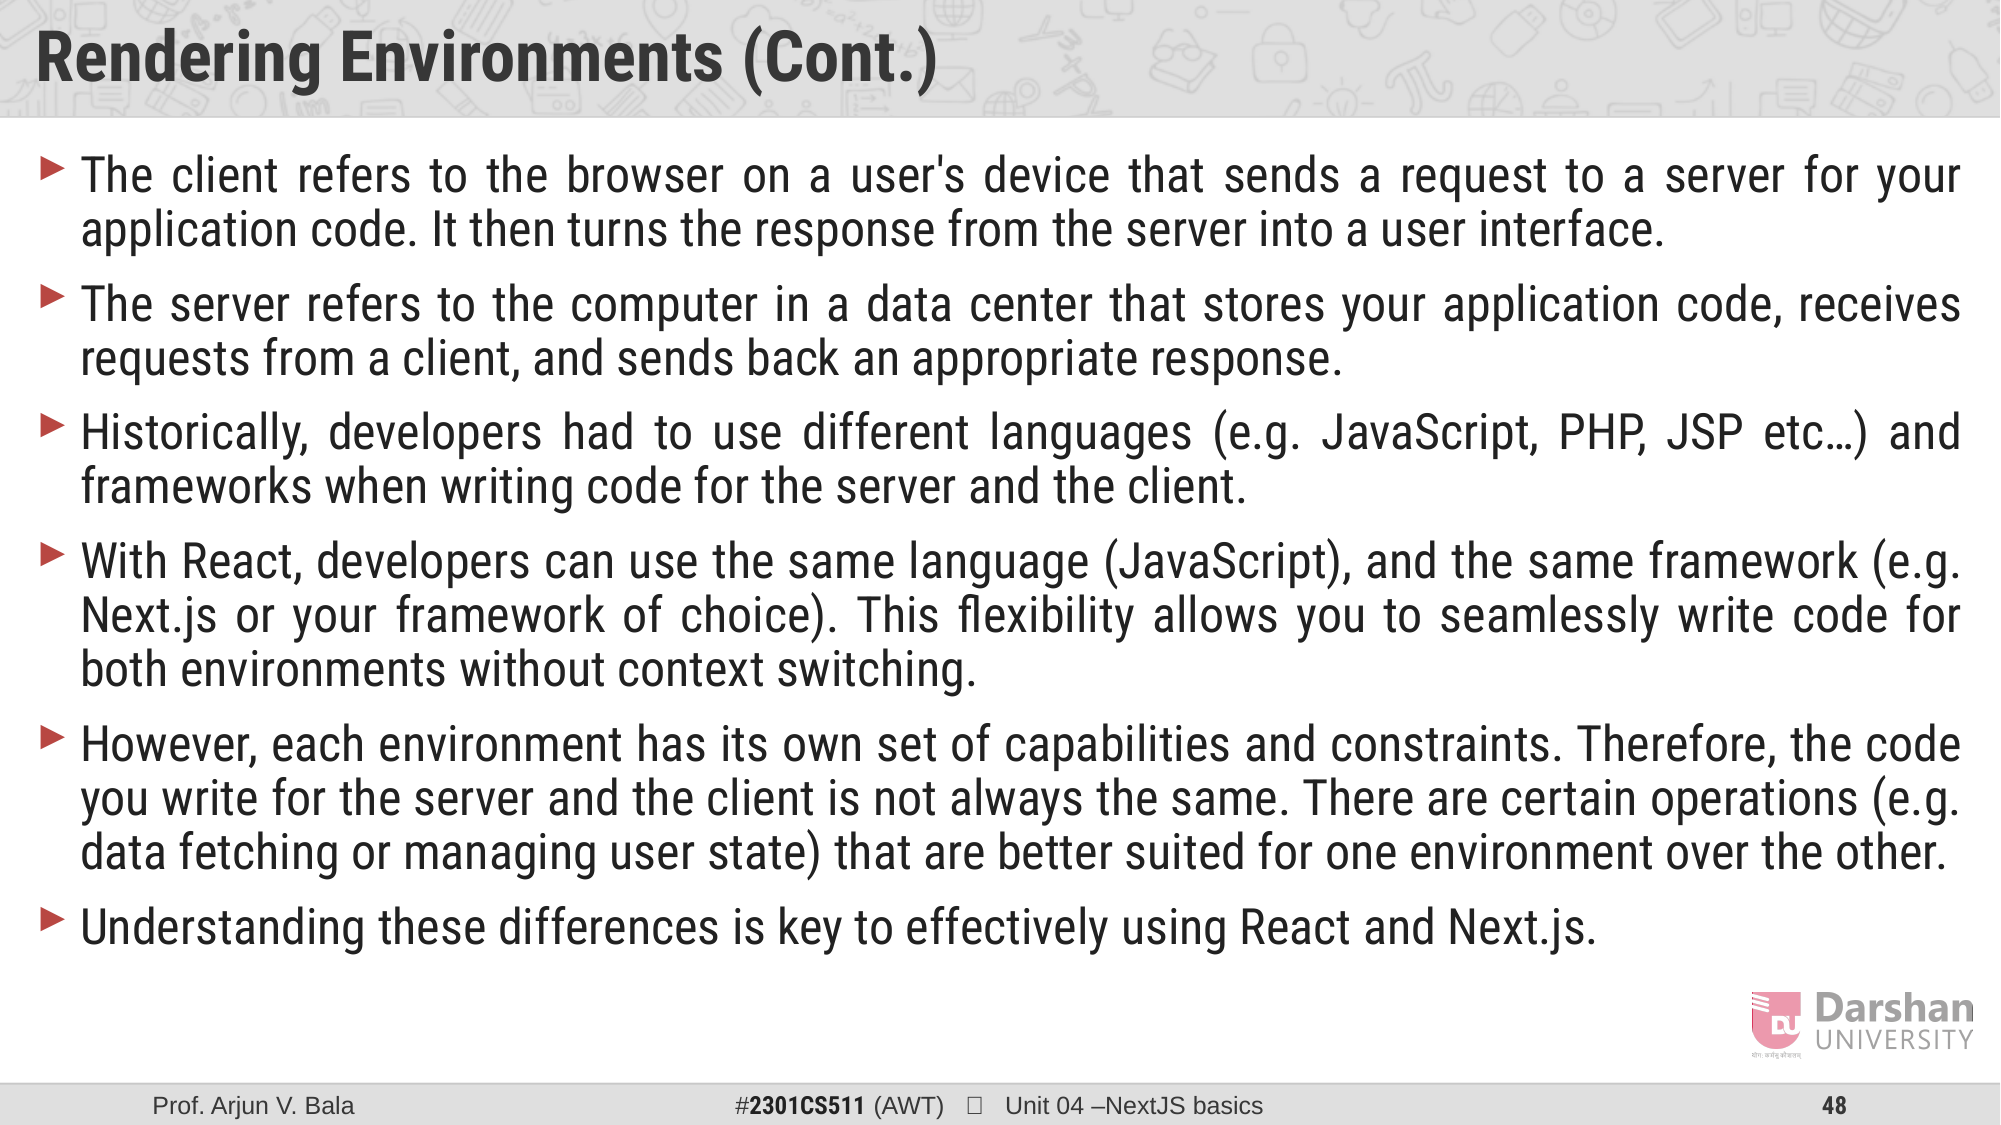

# Rendering Environments (Cont.)
The client refers to the browser on a user's device that sends a request to a server for your application code. It then turns the response from the server into a user interface.
The server refers to the computer in a data center that stores your application code, receives requests from a client, and sends back an appropriate response.
Historically, developers had to use different languages (e.g. JavaScript, PHP, JSP etc…) and frameworks when writing code for the server and the client.
With React, developers can use the same language (JavaScript), and the same framework (e.g. Next.js or your framework of choice). This flexibility allows you to seamlessly write code for both environments without context switching.
However, each environment has its own set of capabilities and constraints. Therefore, the code you write for the server and the client is not always the same. There are certain operations (e.g. data fetching or managing user state) that are better suited for one environment over the other.
Understanding these differences is key to effectively using React and Next.js.